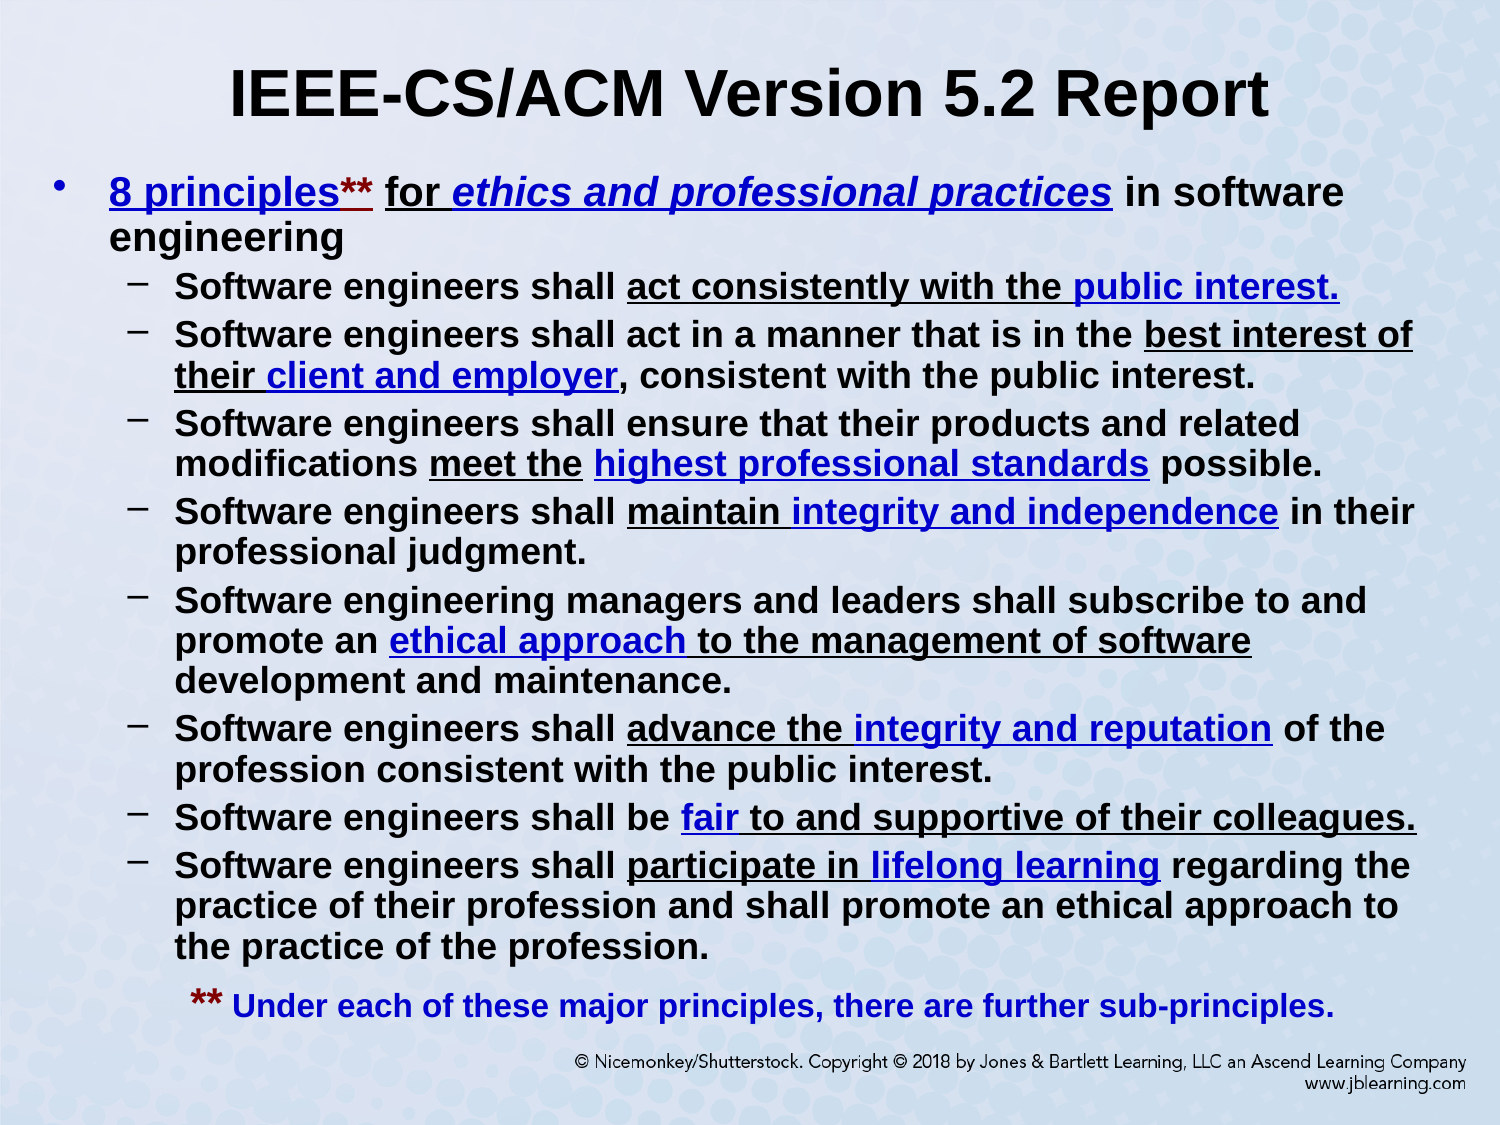

# IEEE-CS/ACM Version 5.2 Report
8 principles** for ethics and professional practices in software engineering
Software engineers shall act consistently with the public interest.
Software engineers shall act in a manner that is in the best interest of their client and employer, consistent with the public interest.
Software engineers shall ensure that their products and related modifications meet the highest professional standards possible.
Software engineers shall maintain integrity and independence in their professional judgment.
Software engineering managers and leaders shall subscribe to and promote an ethical approach to the management of software development and maintenance.
Software engineers shall advance the integrity and reputation of the profession consistent with the public interest.
Software engineers shall be fair to and supportive of their colleagues.
Software engineers shall participate in lifelong learning regarding the practice of their profession and shall promote an ethical approach to the practice of the profession.

** Under each of these major principles, there are further sub-principles.